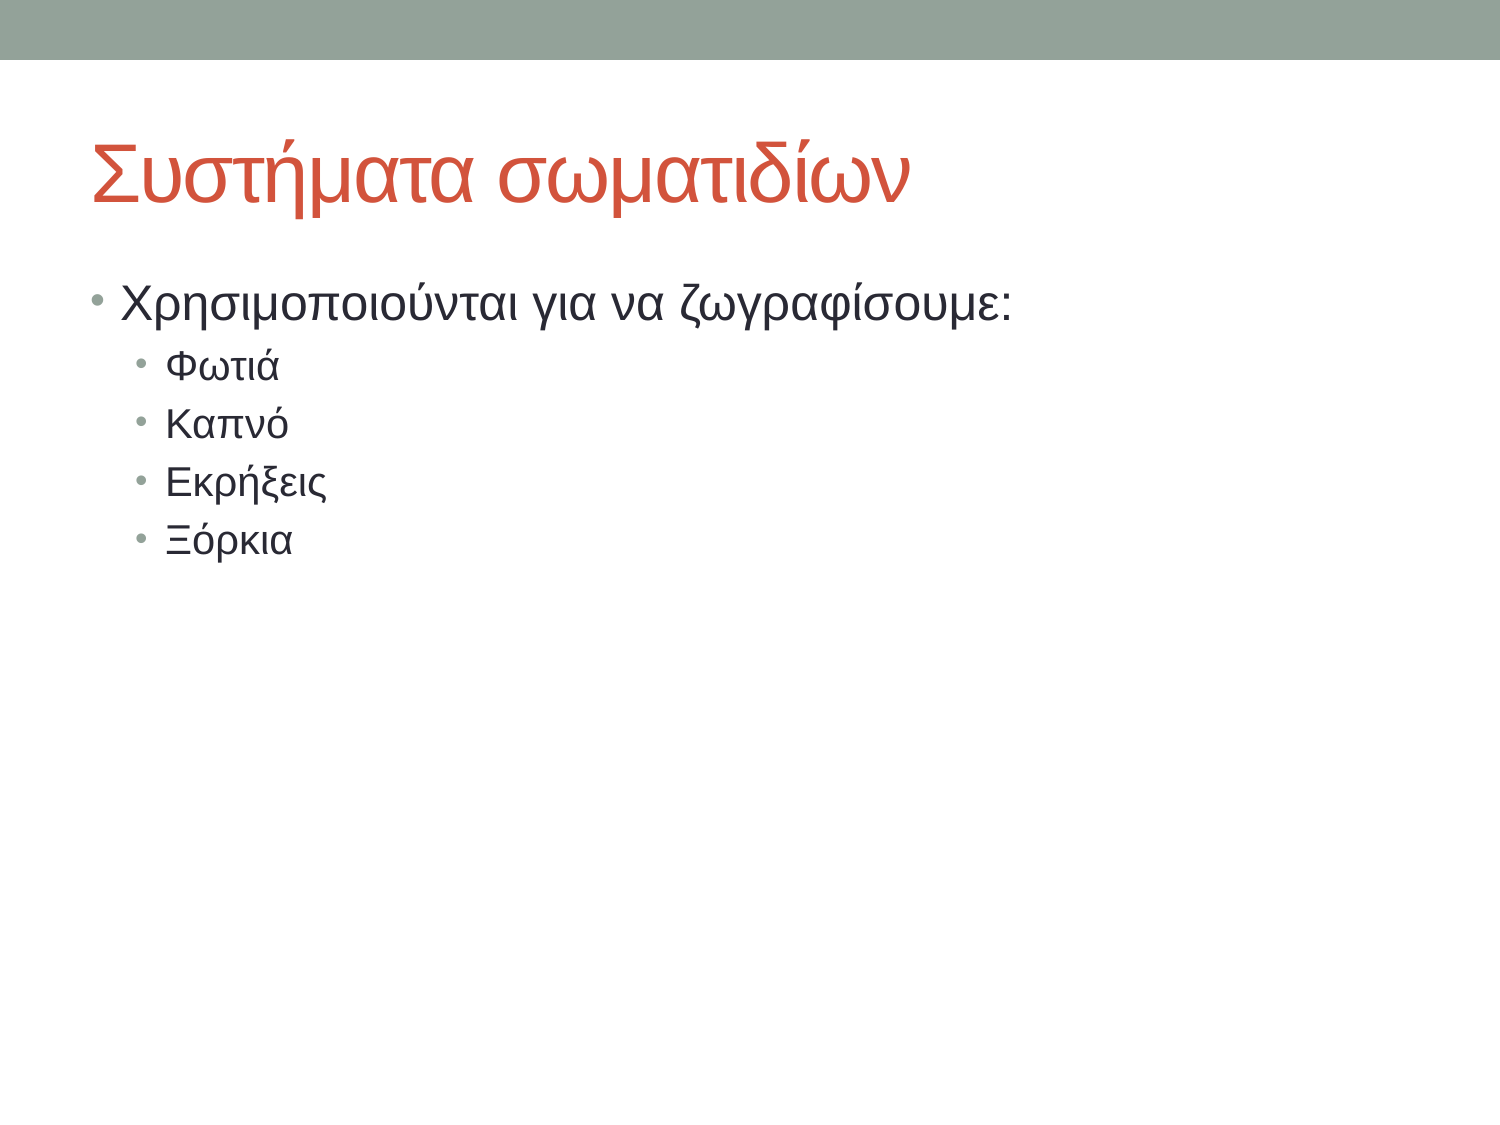

# Συστήματα σωματιδίων
Χρησιμοποιούνται για να ζωγραφίσουμε:
Φωτιά
Καπνό
Εκρήξεις
Ξόρκια